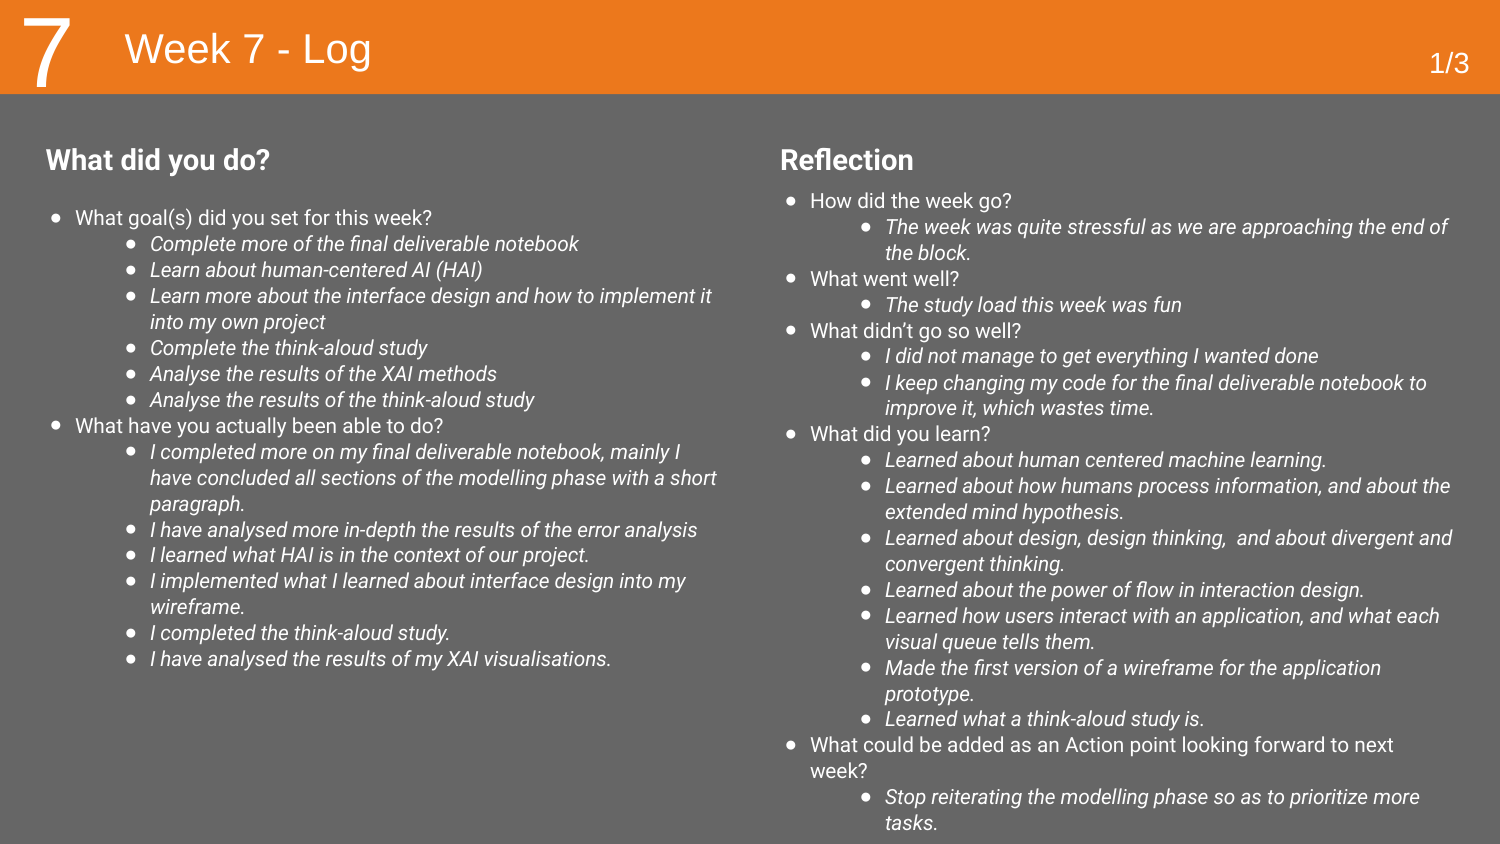

7
# Week 7 - Log
1/3

What did you do?
Reflection
How did the week go?
The week was quite stressful as we are approaching the end of the block.
What went well?
The study load this week was fun
What didn’t go so well?
I did not manage to get everything I wanted done
I keep changing my code for the final deliverable notebook to improve it, which wastes time.
What did you learn?
Learned about human centered machine learning.
Learned about how humans process information, and about the extended mind hypothesis.
Learned about design, design thinking,  and about divergent and convergent thinking.
Learned about the power of flow in interaction design.
Learned how users interact with an application, and what each visual queue tells them.
Made the first version of a wireframe for the application prototype.
Learned what a think-aloud study is.
What could be added as an Action point looking forward to next week?
Stop reiterating the modelling phase so as to prioritize more tasks.
What goal(s) did you set for this week?
Complete more of the final deliverable notebook
Learn about human-centered AI (HAI)
Learn more about the interface design and how to implement it into my own project
Complete the think-aloud study
Analyse the results of the XAI methods
Analyse the results of the think-aloud study
What have you actually been able to do?
I completed more on my final deliverable notebook, mainly I have concluded all sections of the modelling phase with a short paragraph.
I have analysed more in-depth the results of the error analysis
I learned what HAI is in the context of our project.
I implemented what I learned about interface design into my wireframe.
I completed the think-aloud study.
I have analysed the results of my XAI visualisations.